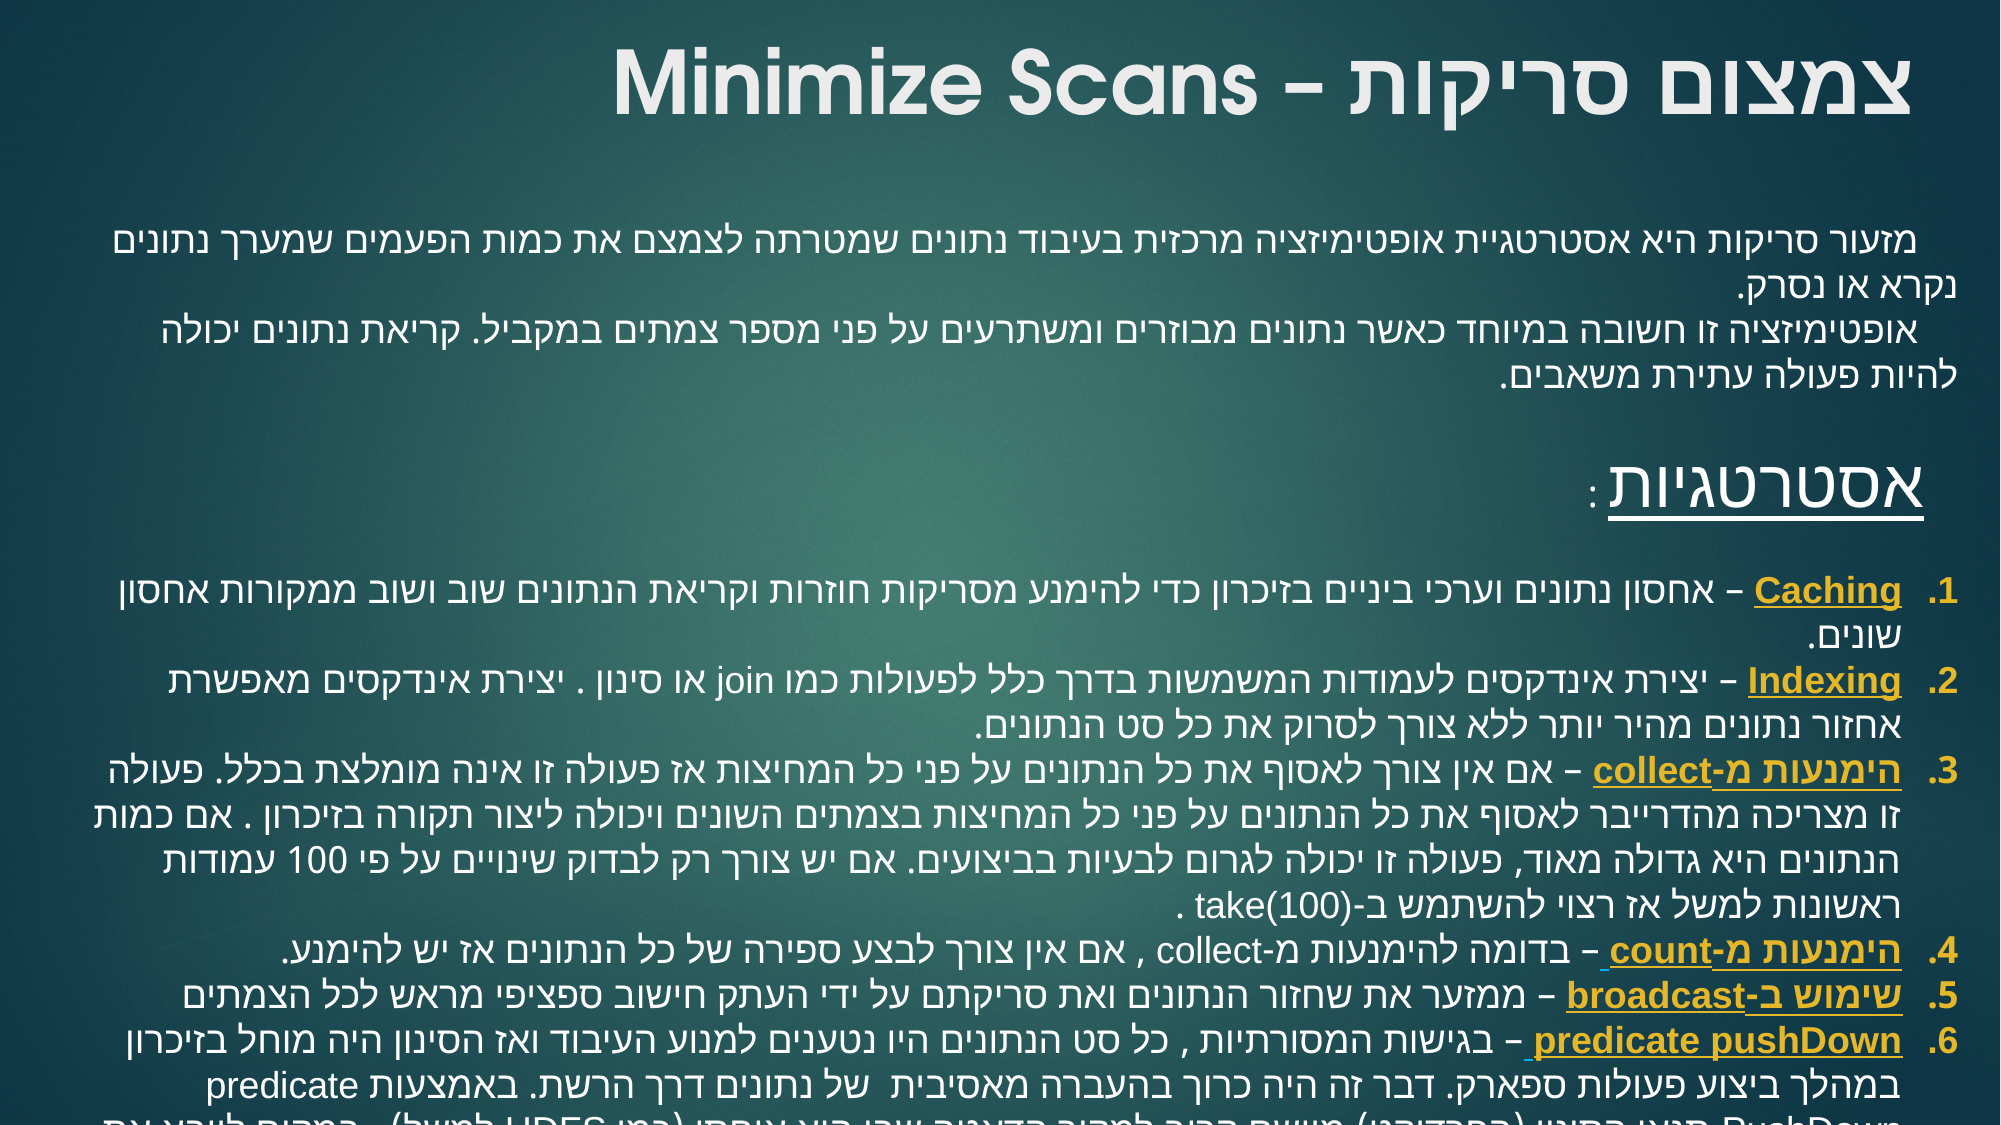

# צמצום סריקות – Minimize Scans
    מזעור סריקות היא אסטרטגיית אופטימיזציה מרכזית בעיבוד נתונים שמטרתה לצמצם את כמות הפעמים שמערך נתונים נקרא או נסרק.
    אופטימיזציה זו חשובה במיוחד כאשר נתונים מבוזרים ומשתרעים על פני מספר צמתים במקביל. קריאת נתונים יכולה להיות פעולה עתירת משאבים.

  אסטרטגיות :

Caching – אחסון נתונים וערכי ביניים בזיכרון כדי להימנע מסריקות חוזרות וקריאת הנתונים שוב ושוב ממקורות אחסון שונים.
Indexing – יצירת אינדקסים לעמודות המשמשות בדרך כלל לפעולות כמו join או סינון . יצירת אינדקסים מאפשרת אחזור נתונים מהיר יותר ללא צורך לסרוק את כל סט הנתונים.
הימנעות מ-collect – אם אין צורך לאסוף את כל הנתונים על פני כל המחיצות אז פעולה זו אינה מומלצת בכלל. פעולה זו מצריכה מהדרייבר לאסוף את כל הנתונים על פני כל המחיצות בצמתים השונים ויכולה ליצור תקורה בזיכרון . אם כמות הנתונים היא גדולה מאוד, פעולה זו יכולה לגרום לבעיות בביצועים. אם יש צורך רק לבדוק שינויים על פי 100 עמודות ראשונות למשל אז רצוי להשתמש ב-take(100) .
הימנעות מ-count – בדומה להימנעות מ-collect , אם אין צורך לבצע ספירה של כל הנתונים אז יש להימנע.
שימוש ב-broadcast – ממזער את שחזור הנתונים ואת סריקתם על ידי העתק חישוב ספציפי מראש לכל הצמתים
predicate pushDown – בגישות המסורתיות , כל סט הנתונים היו נטענים למנוע העיבוד ואז הסינון היה מוחל בזיכרון במהלך ביצוע פעולות ספארק. דבר זה היה כרוך בהעברה מאסיבית  של נתונים דרך הרשת. באמצעות predicate PushDown תנאי הסינון (הפרדיקט) מיושם קרוב למקור הדאטה שבו הוא אוחסן (כמו HDFS למשל) . במקום לייבא את כל הנתונים למנוע העיבוד , מנוע העיבוד שולח שאילתה או בקשה לשכבת האחסון ומגדירה באופן ספציפי את תנאי הסינון, ורק סט נתונים רלוונטי מיישמים את התנאי. דבר זה מפחית את כמות העברת הנתונים מעל הרשת ואת פעולות ה-I/O .